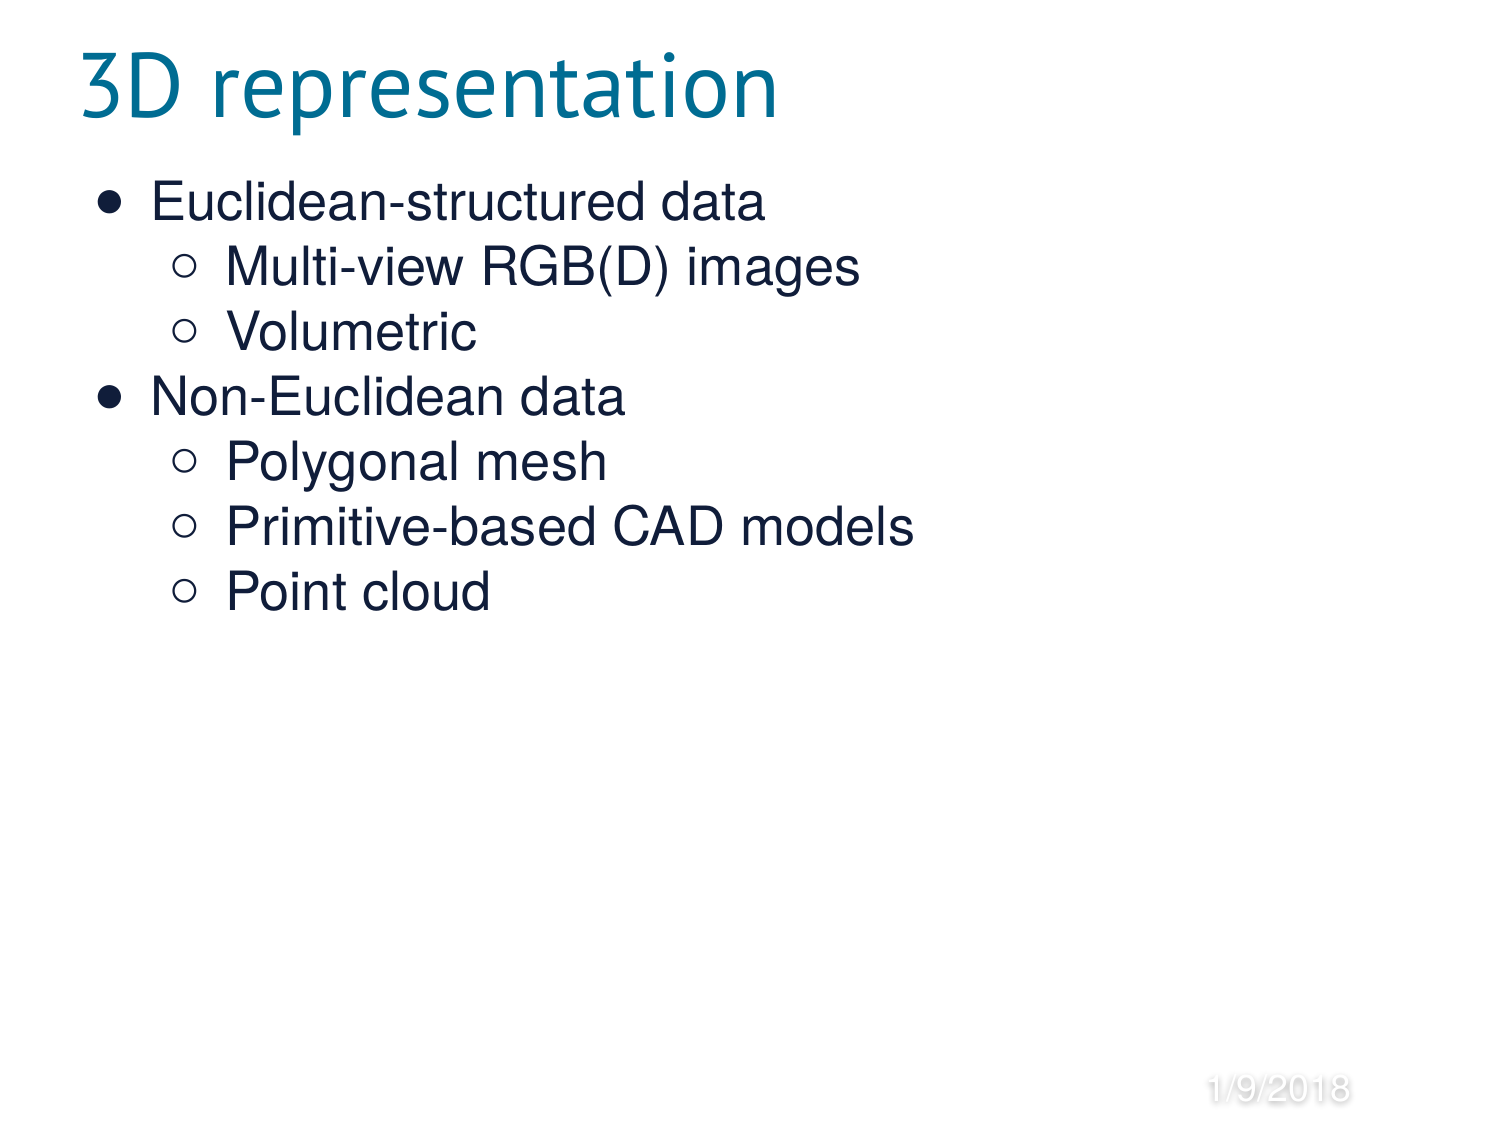

# 3D representation
Euclidean-structured data
Multi-view RGB(D) images
Volumetric
Non-Euclidean data
Polygonal mesh
Primitive-based CAD models
Point cloud

11